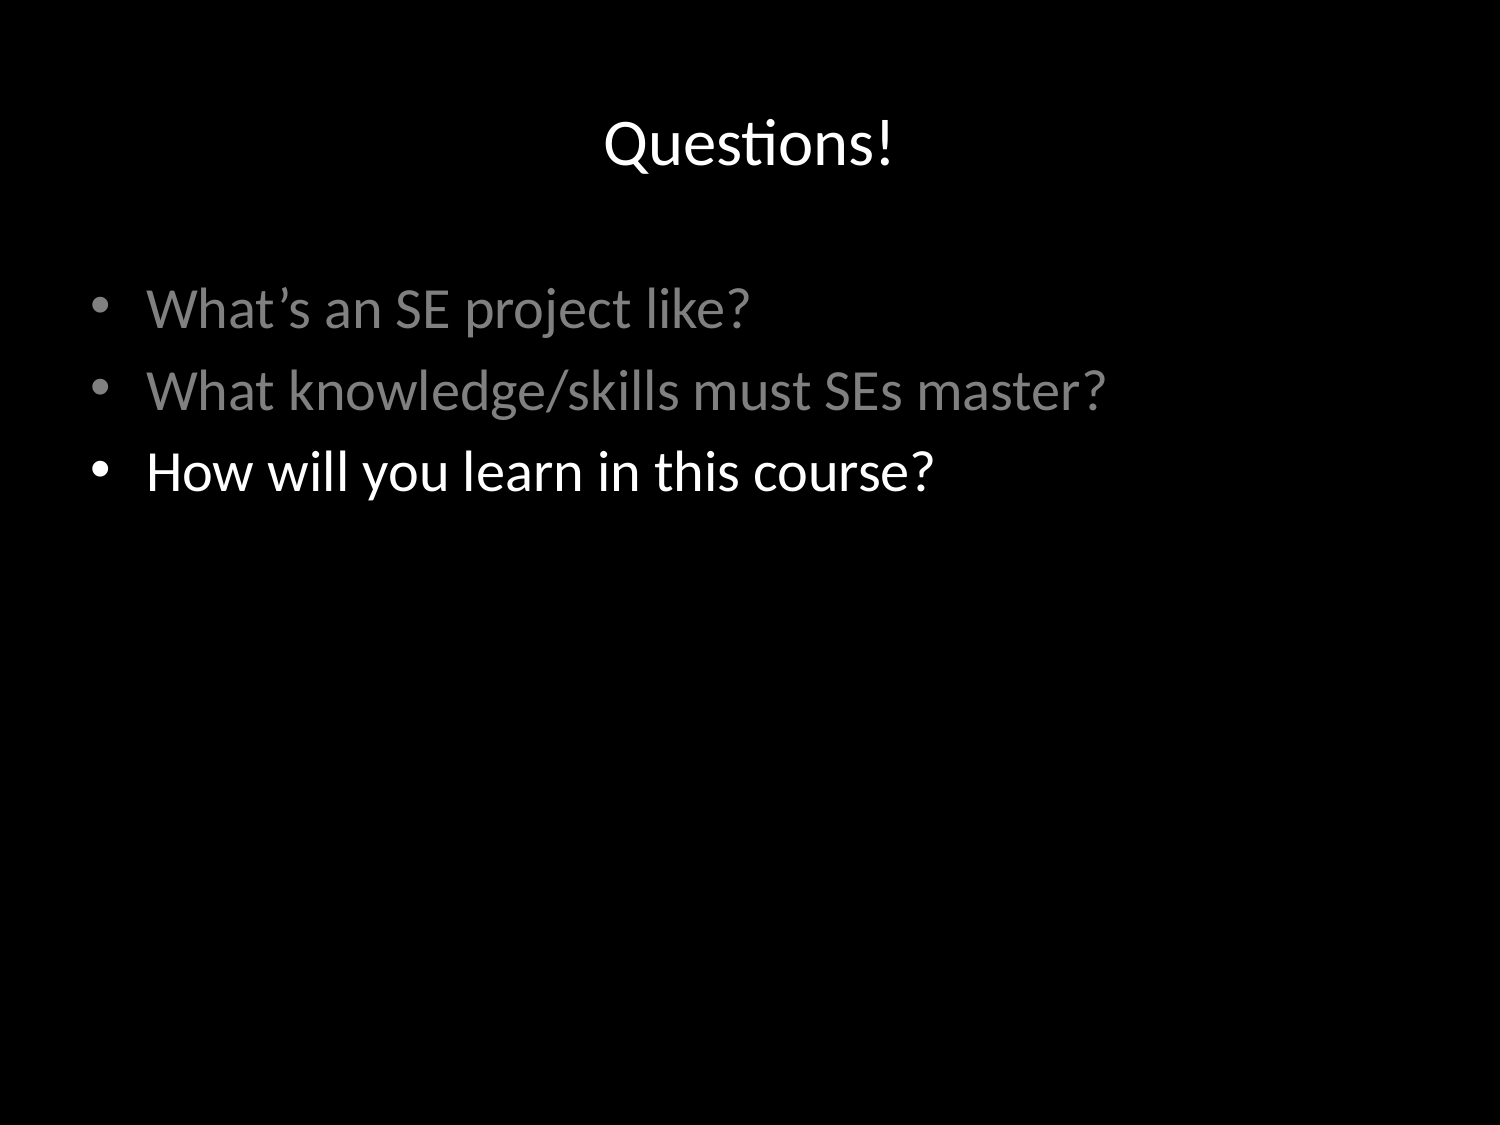

# Questions!
What’s an SE project like?
What knowledge/skills must SEs master?
How will you learn in this course?